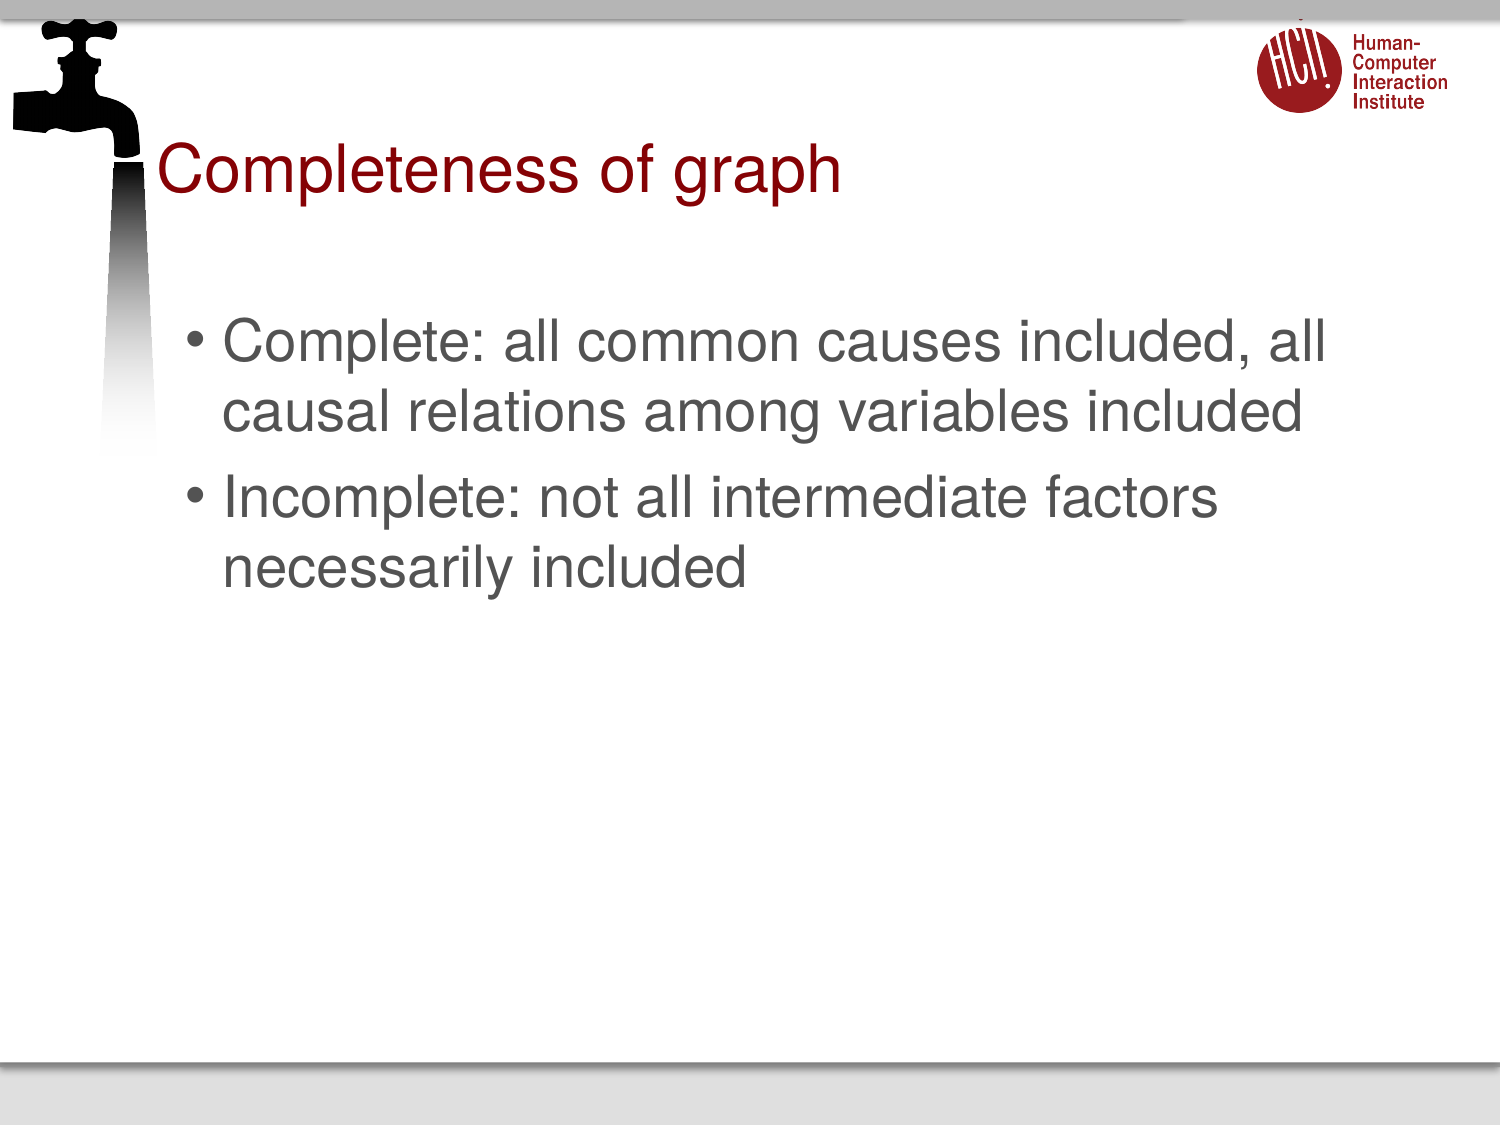

# Completeness of graph
Complete: all common causes included, all causal relations among variables included
Incomplete: not all intermediate factors necessarily included